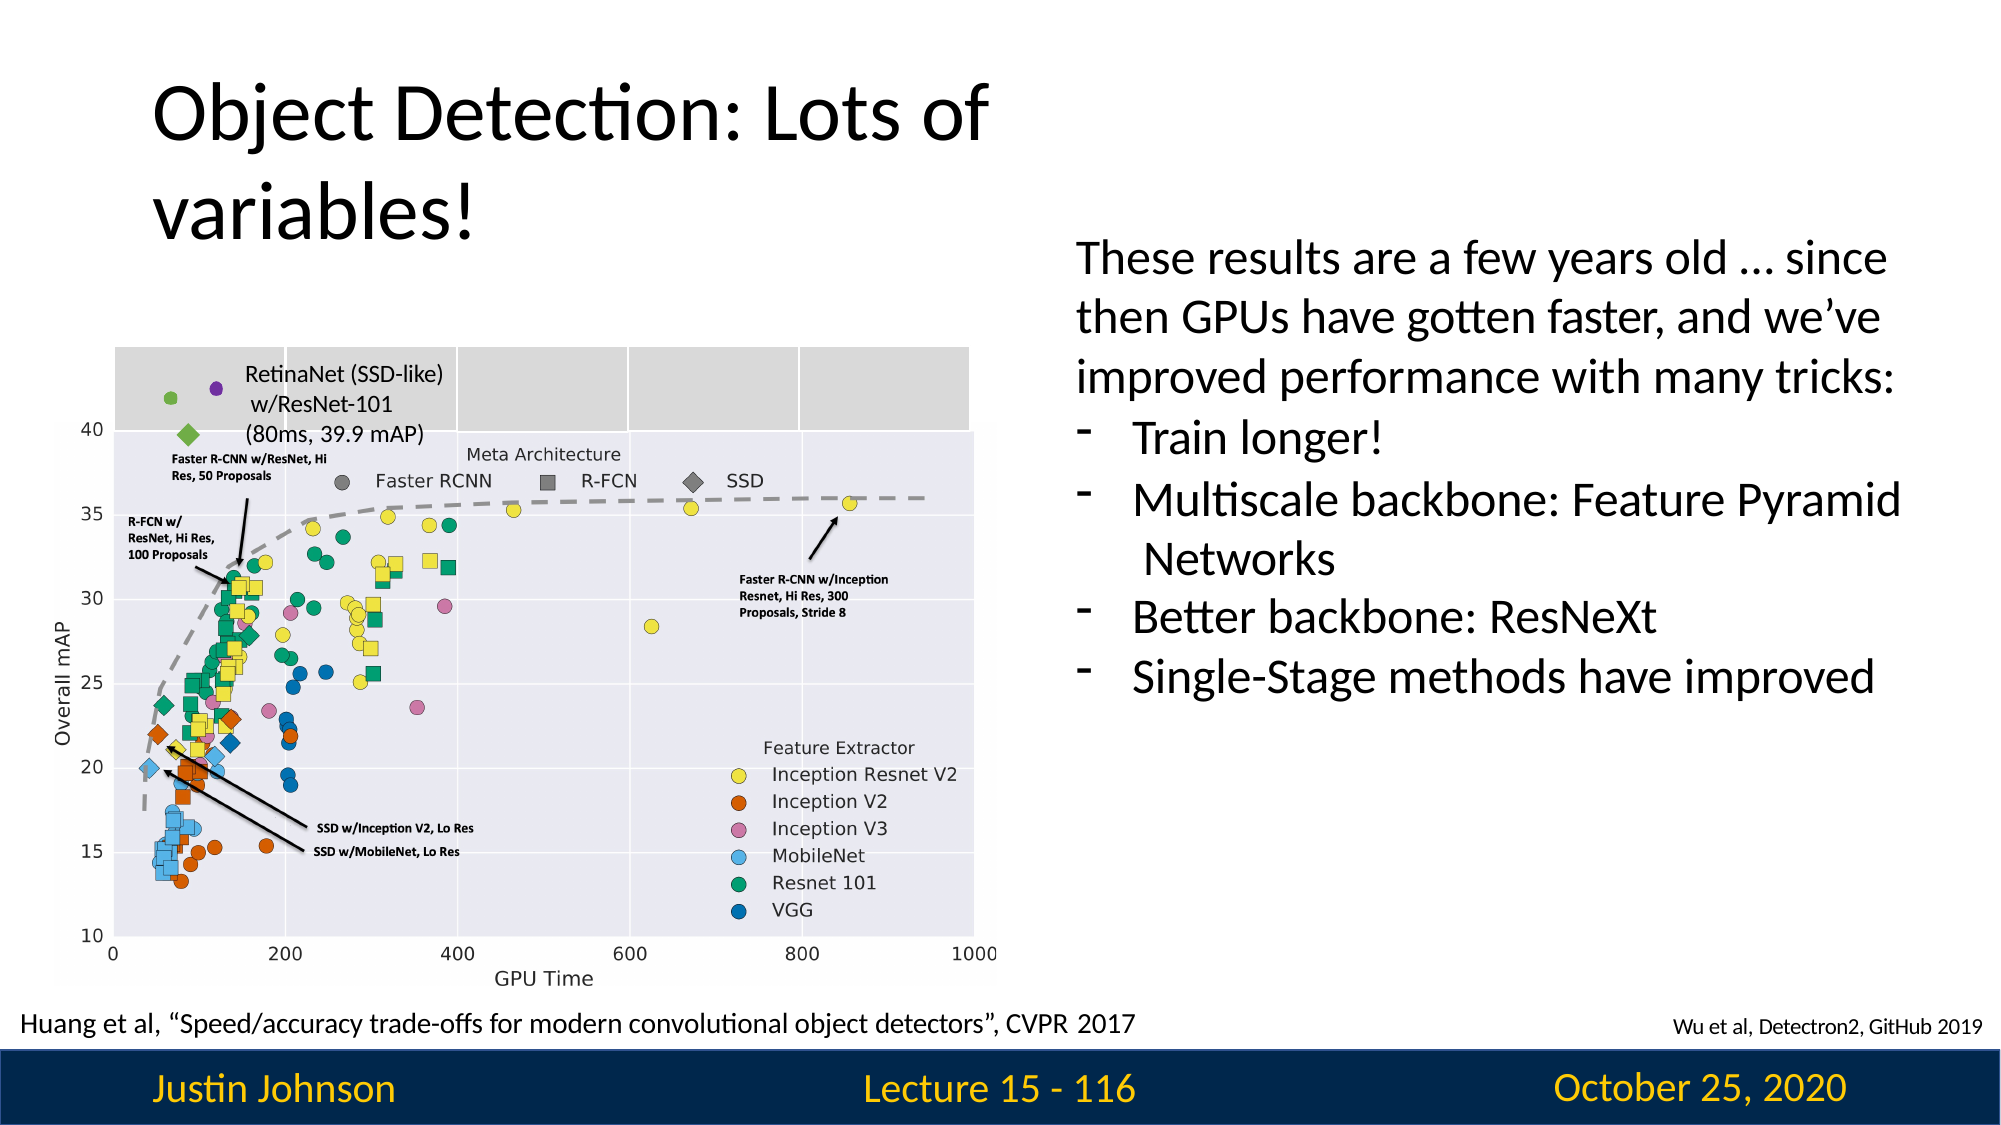

# Object Detection: Lots of variables!
These results are a few years old … since
then GPUs have gotten faster, and we’ve  improved performance with many tricks:
Train longer!
Multiscale backbone: Feature Pyramid  Networks
Better backbone: ResNeXt
Single-Stage methods have improved

RetinaNet (SSD-like)  w/ResNet-101  (80ms, 39.9 mAP)
Huang et al, “Speed/accuracy trade-offs for modern convolutional object detectors”, CVPR 2017
Wu et al, Detectron2, GitHub 2019
October 25, 2020
Justin Johnson
Lecture 15 - 116